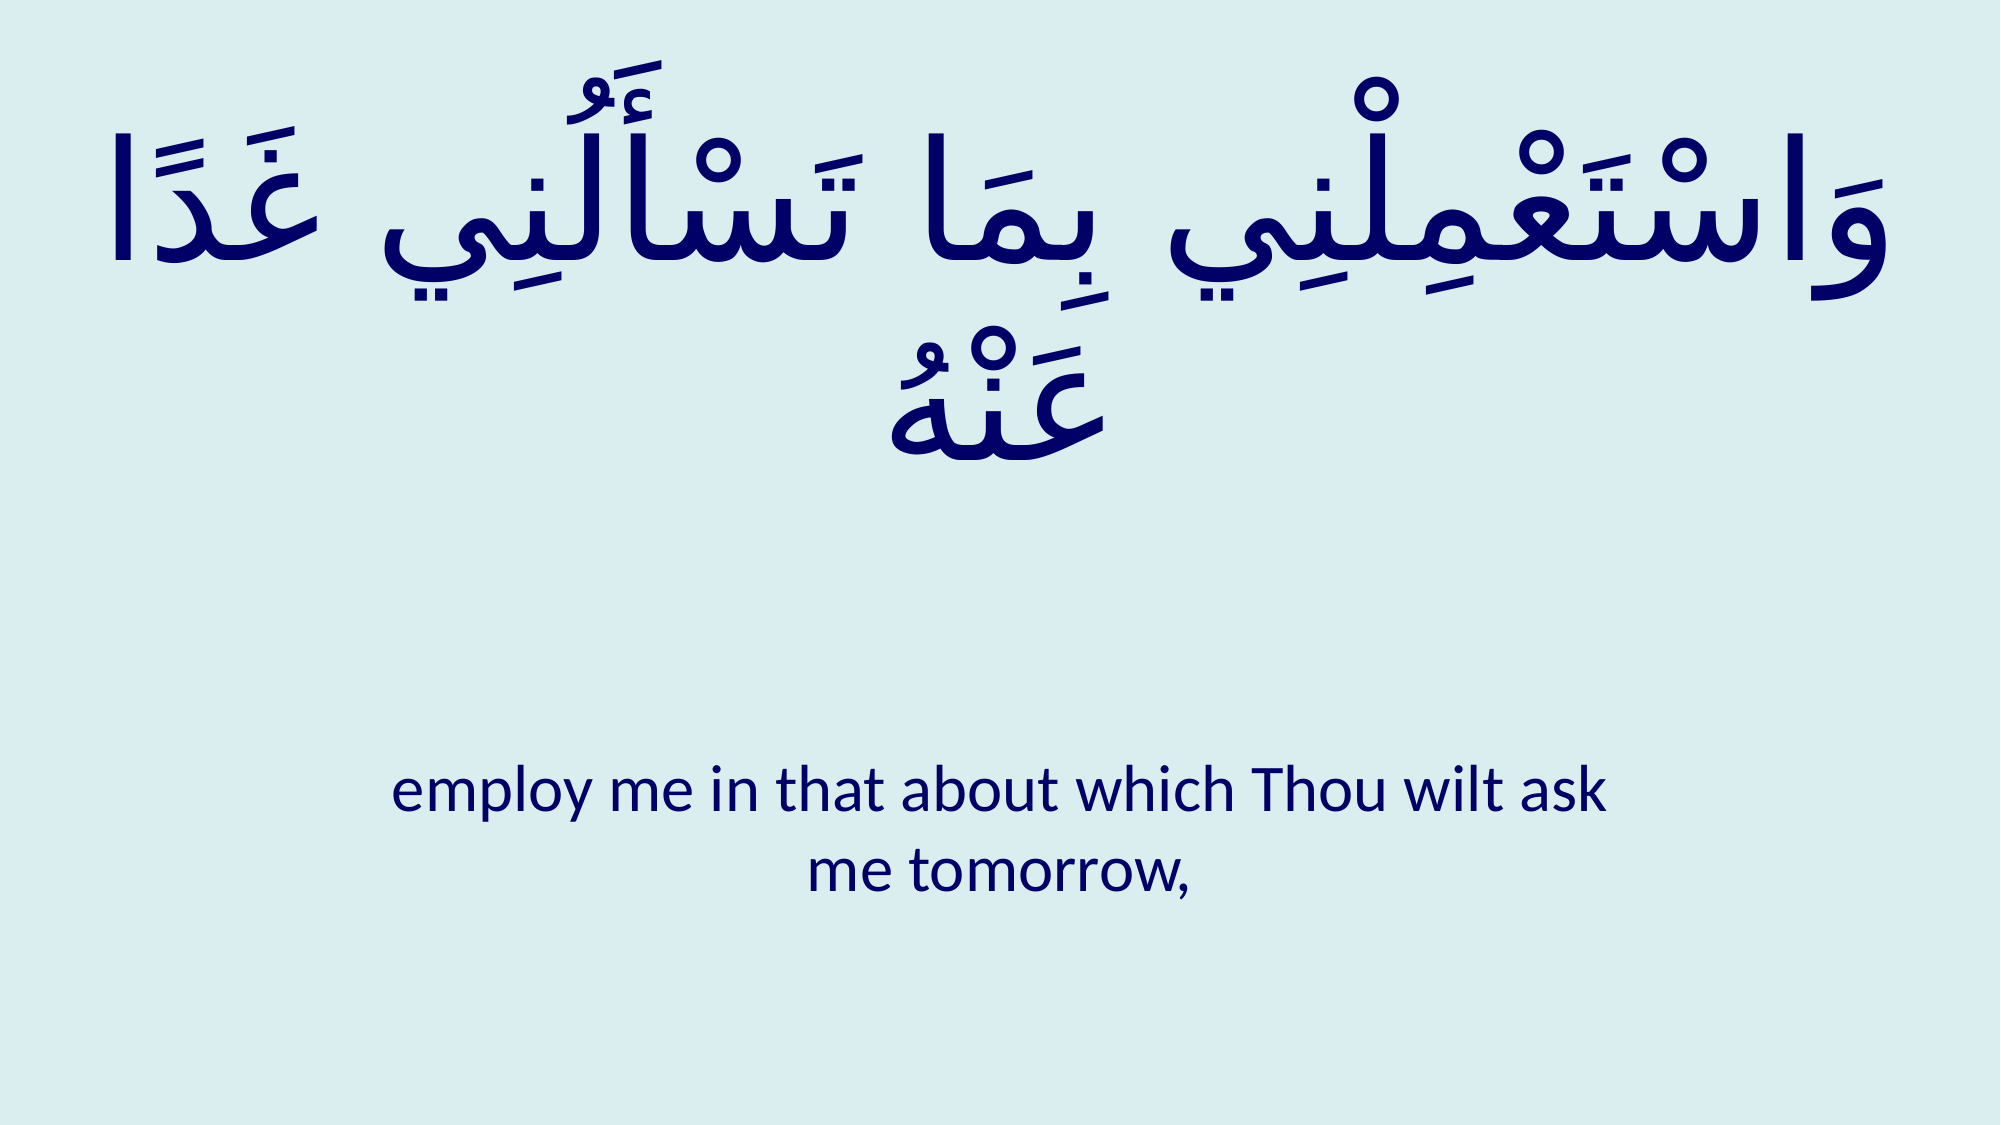

# وَاسْتَعْمِلْنِي بِمَا تَسْأَلُنِي غَدًا عَنْهُ
employ me in that about which Thou wilt ask me tomorrow,